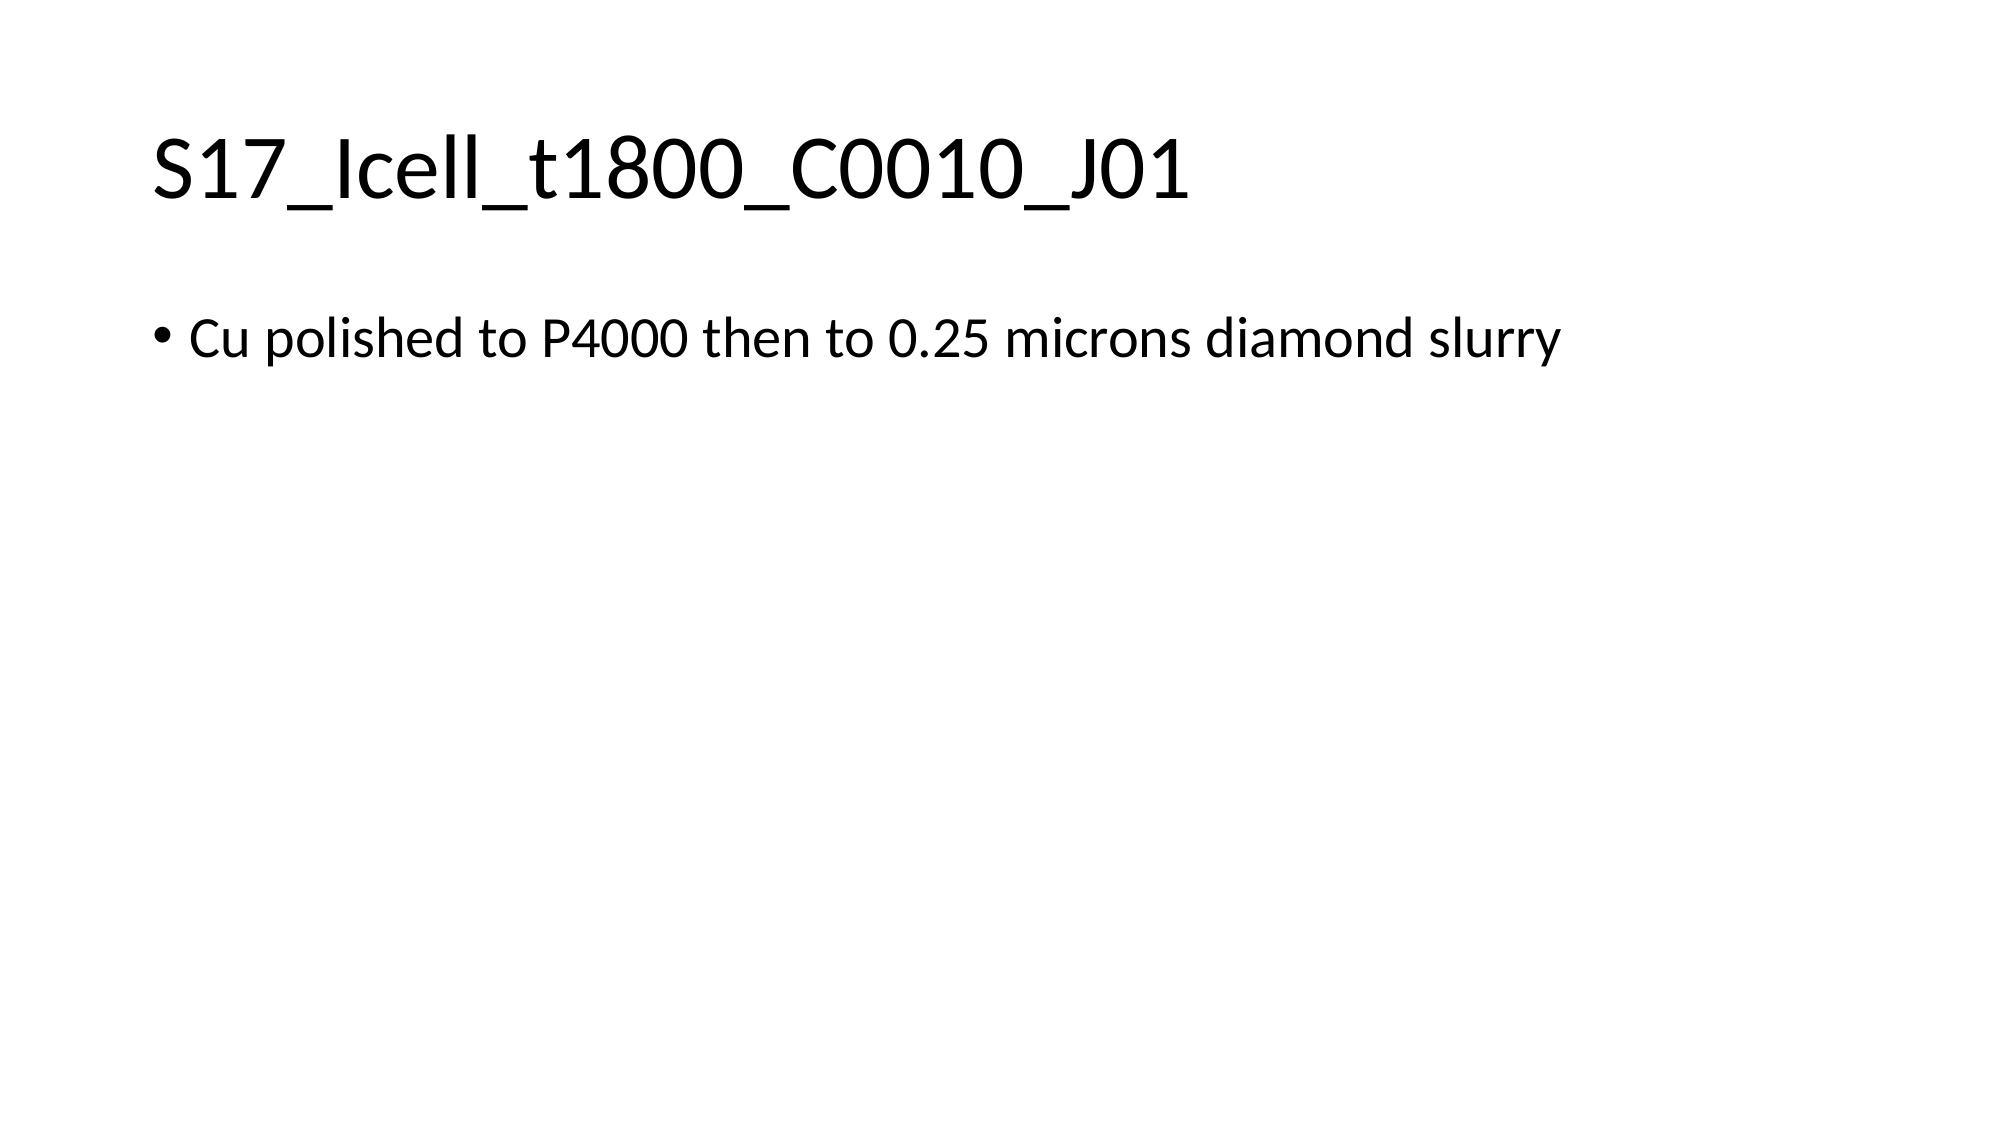

# S17_Icell_t1800_C0010_J01
Cu polished to P4000 then to 0.25 microns diamond slurry